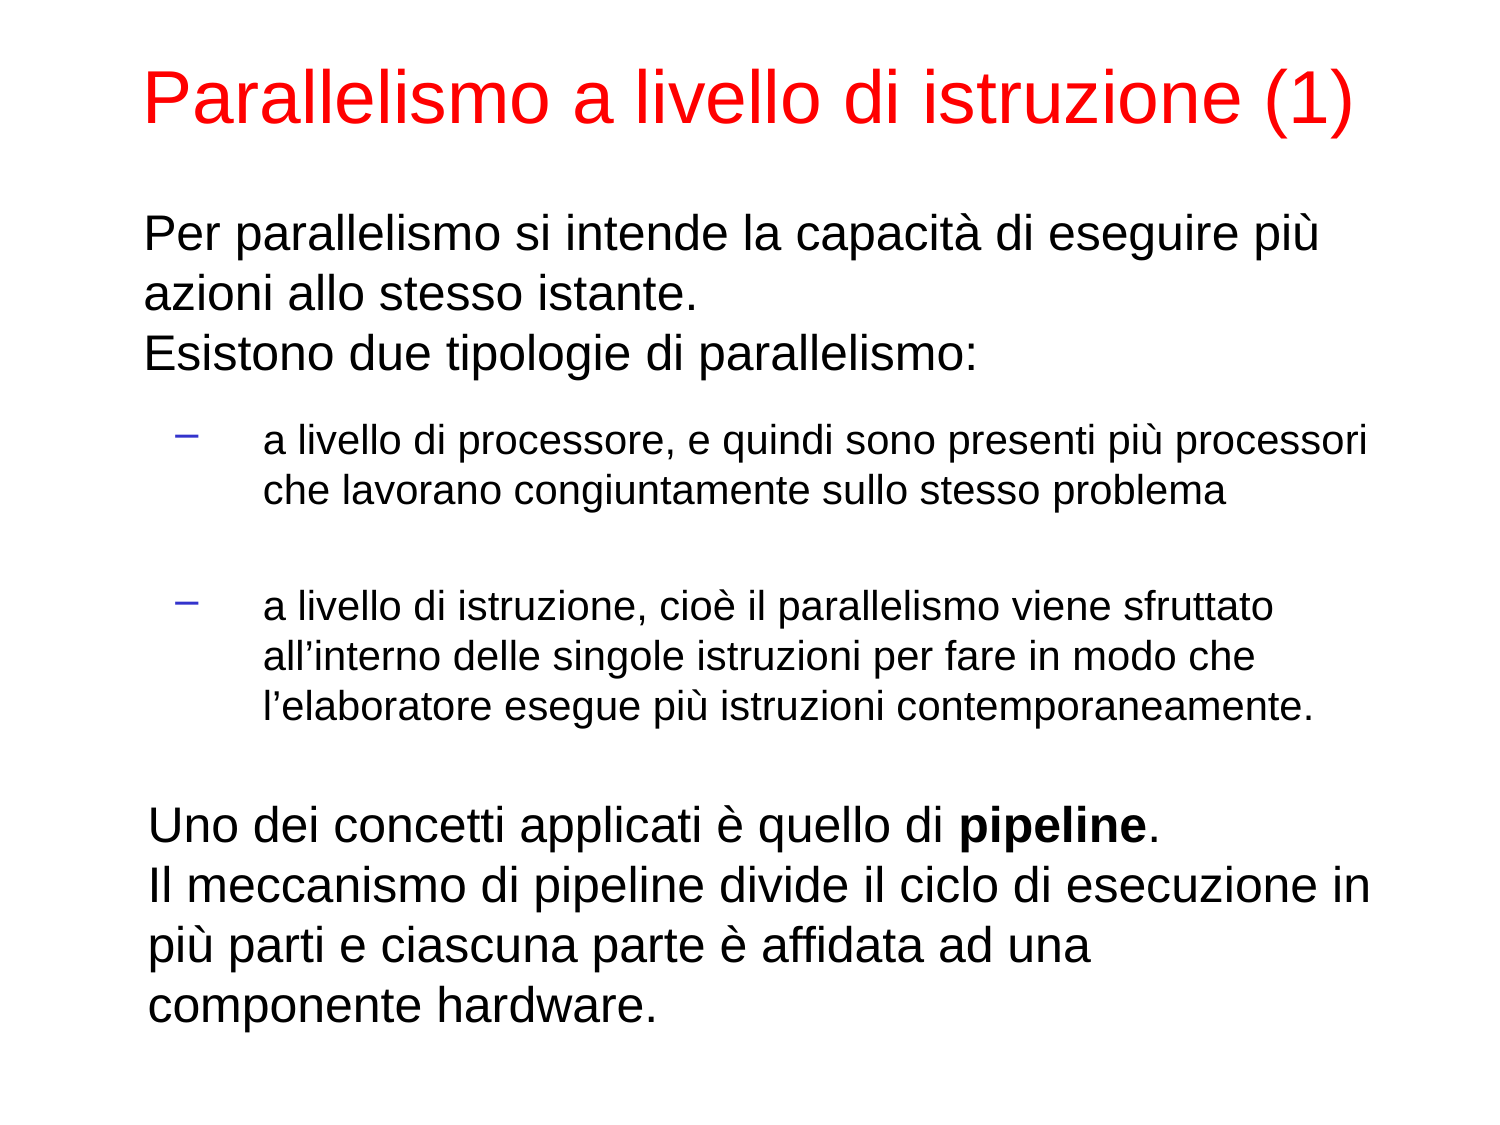

# Parallelismo a livello di istruzione (1)
Per parallelismo si intende la capacità di eseguire più azioni allo stesso istante.
Esistono due tipologie di parallelismo:
a livello di processore, e quindi sono presenti più processori che lavorano congiuntamente sullo stesso problema

a livello di istruzione, cioè il parallelismo viene sfruttato all’interno delle singole istruzioni per fare in modo che l’elaboratore esegue più istruzioni contemporaneamente.
Uno dei concetti applicati è quello di pipeline.
Il meccanismo di pipeline divide il ciclo di esecuzione in più parti e ciascuna parte è affidata ad una componente hardware.